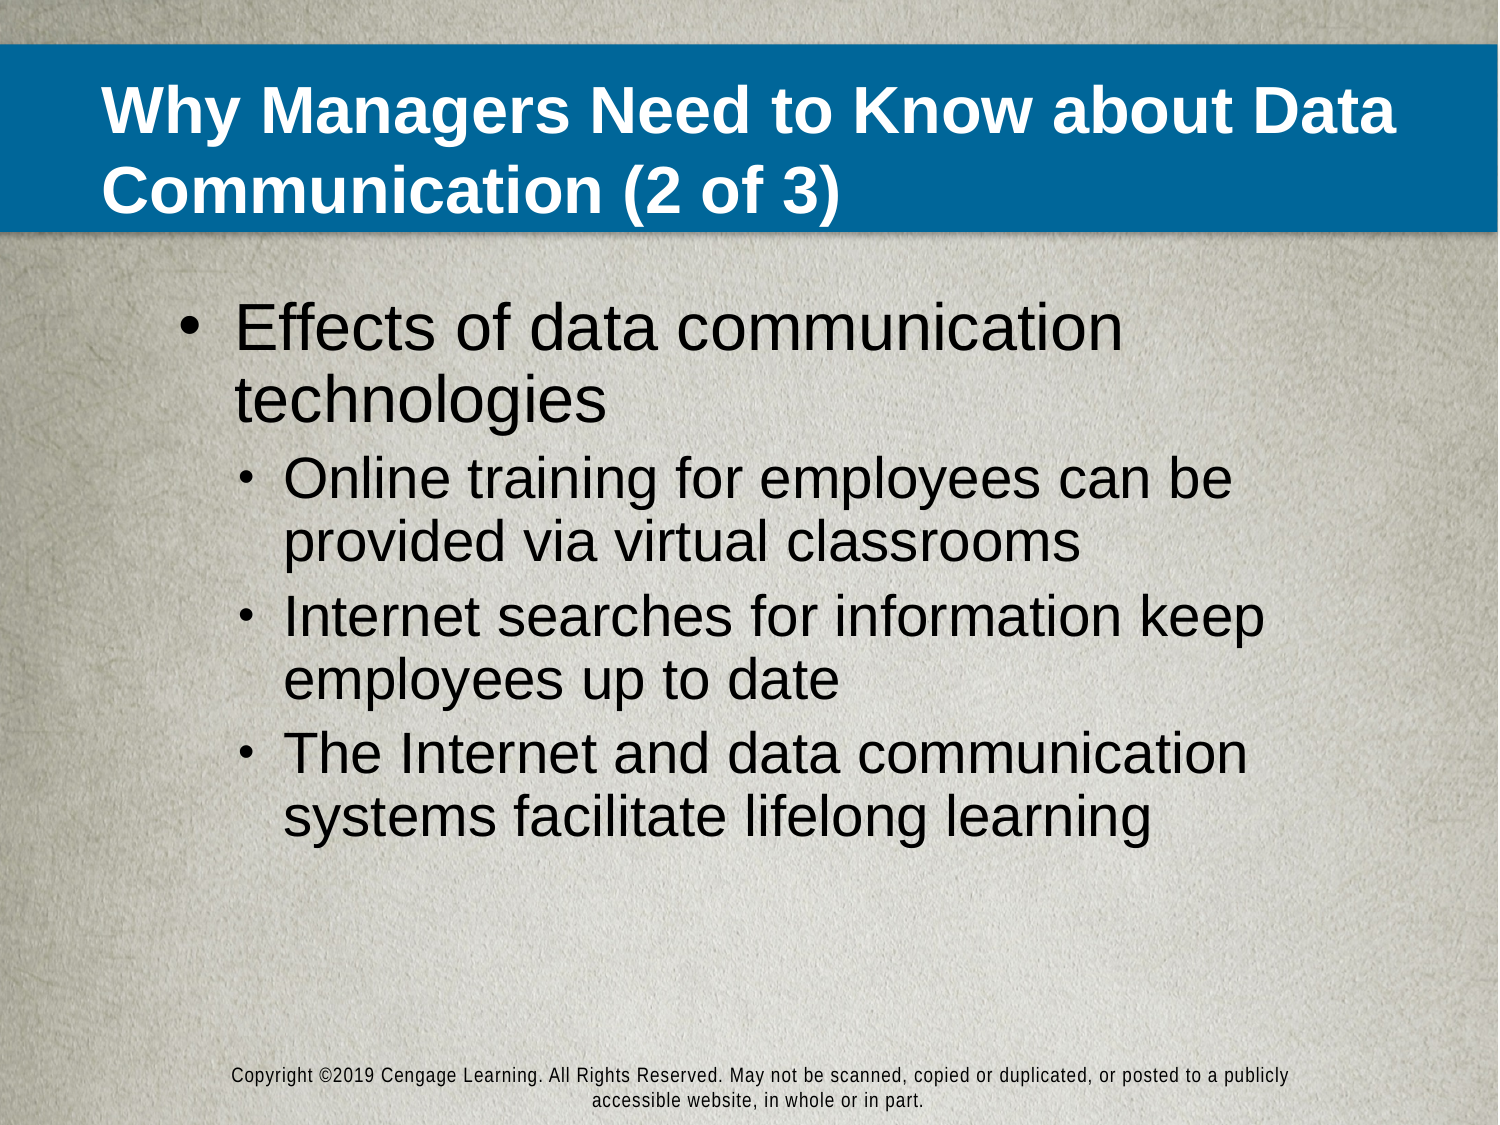

# Why Managers Need to Know about Data Communication (2 of 3)
Effects of data communication technologies
Online training for employees can be provided via virtual classrooms
Internet searches for information keep employees up to date
The Internet and data communication systems facilitate lifelong learning